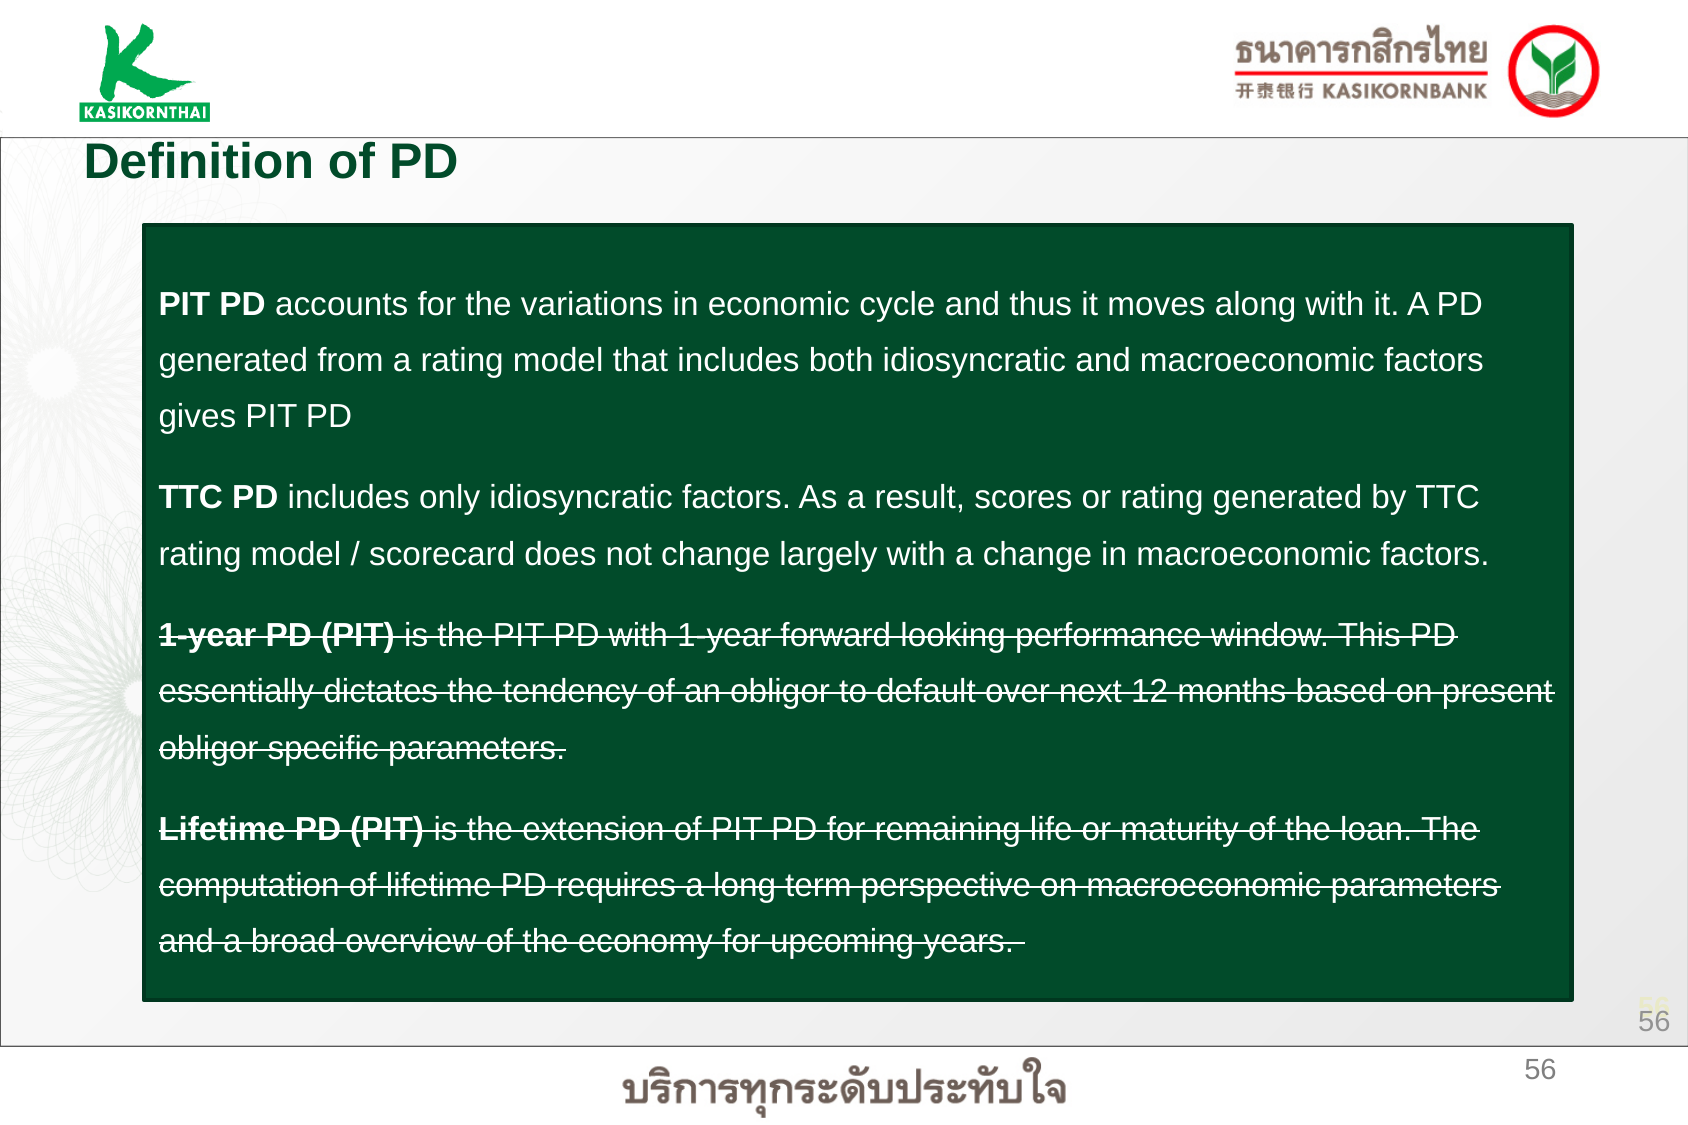

Definition of PD
PIT PD accounts for the variations in economic cycle and thus it moves along with it. A PD generated from a rating model that includes both idiosyncratic and macroeconomic factors gives PIT PD
TTC PD includes only idiosyncratic factors. As a result, scores or rating generated by TTC rating model / scorecard does not change largely with a change in macroeconomic factors.
1-year PD (PIT) is the PIT PD with 1-year forward looking performance window. This PD essentially dictates the tendency of an obligor to default over next 12 months based on present obligor specific parameters.
Lifetime PD (PIT) is the extension of PIT PD for remaining life or maturity of the loan. The computation of lifetime PD requires a long term perspective on macroeconomic parameters and a broad overview of the economy for upcoming years.
56